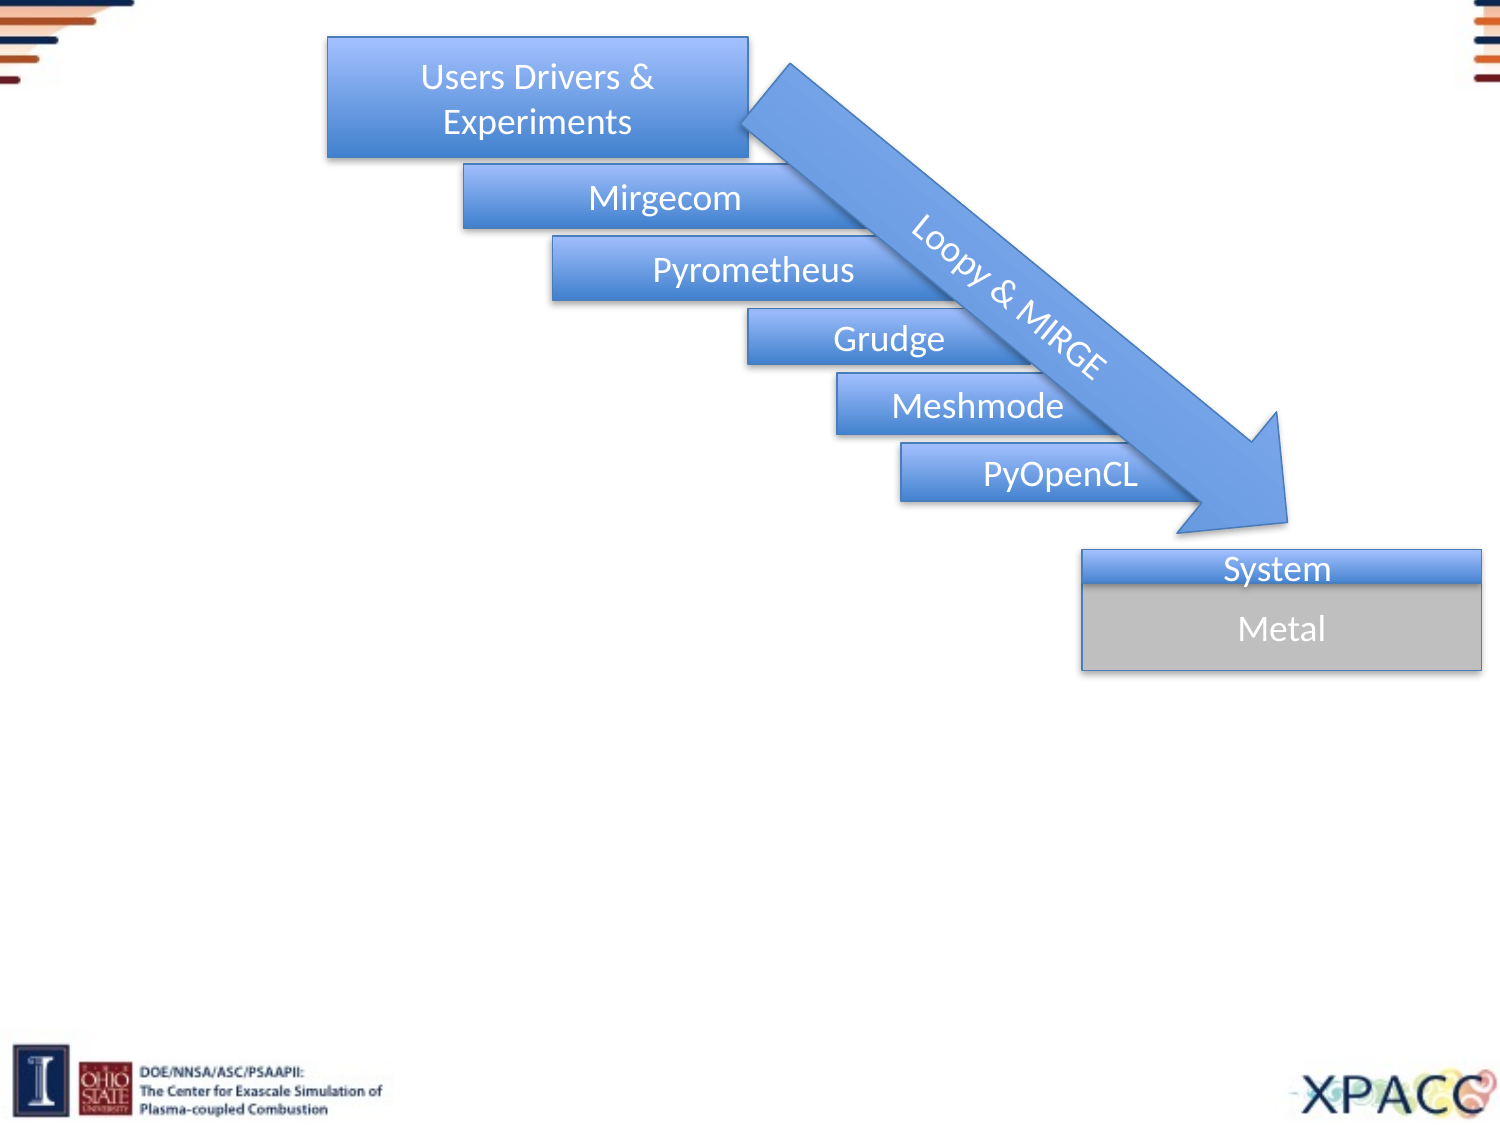

Users Drivers & Experiments
Mirgecom
Loopy & MIRGE
Pyrometheus
Grudge
Meshmode
PyOpenCL
System
Metal